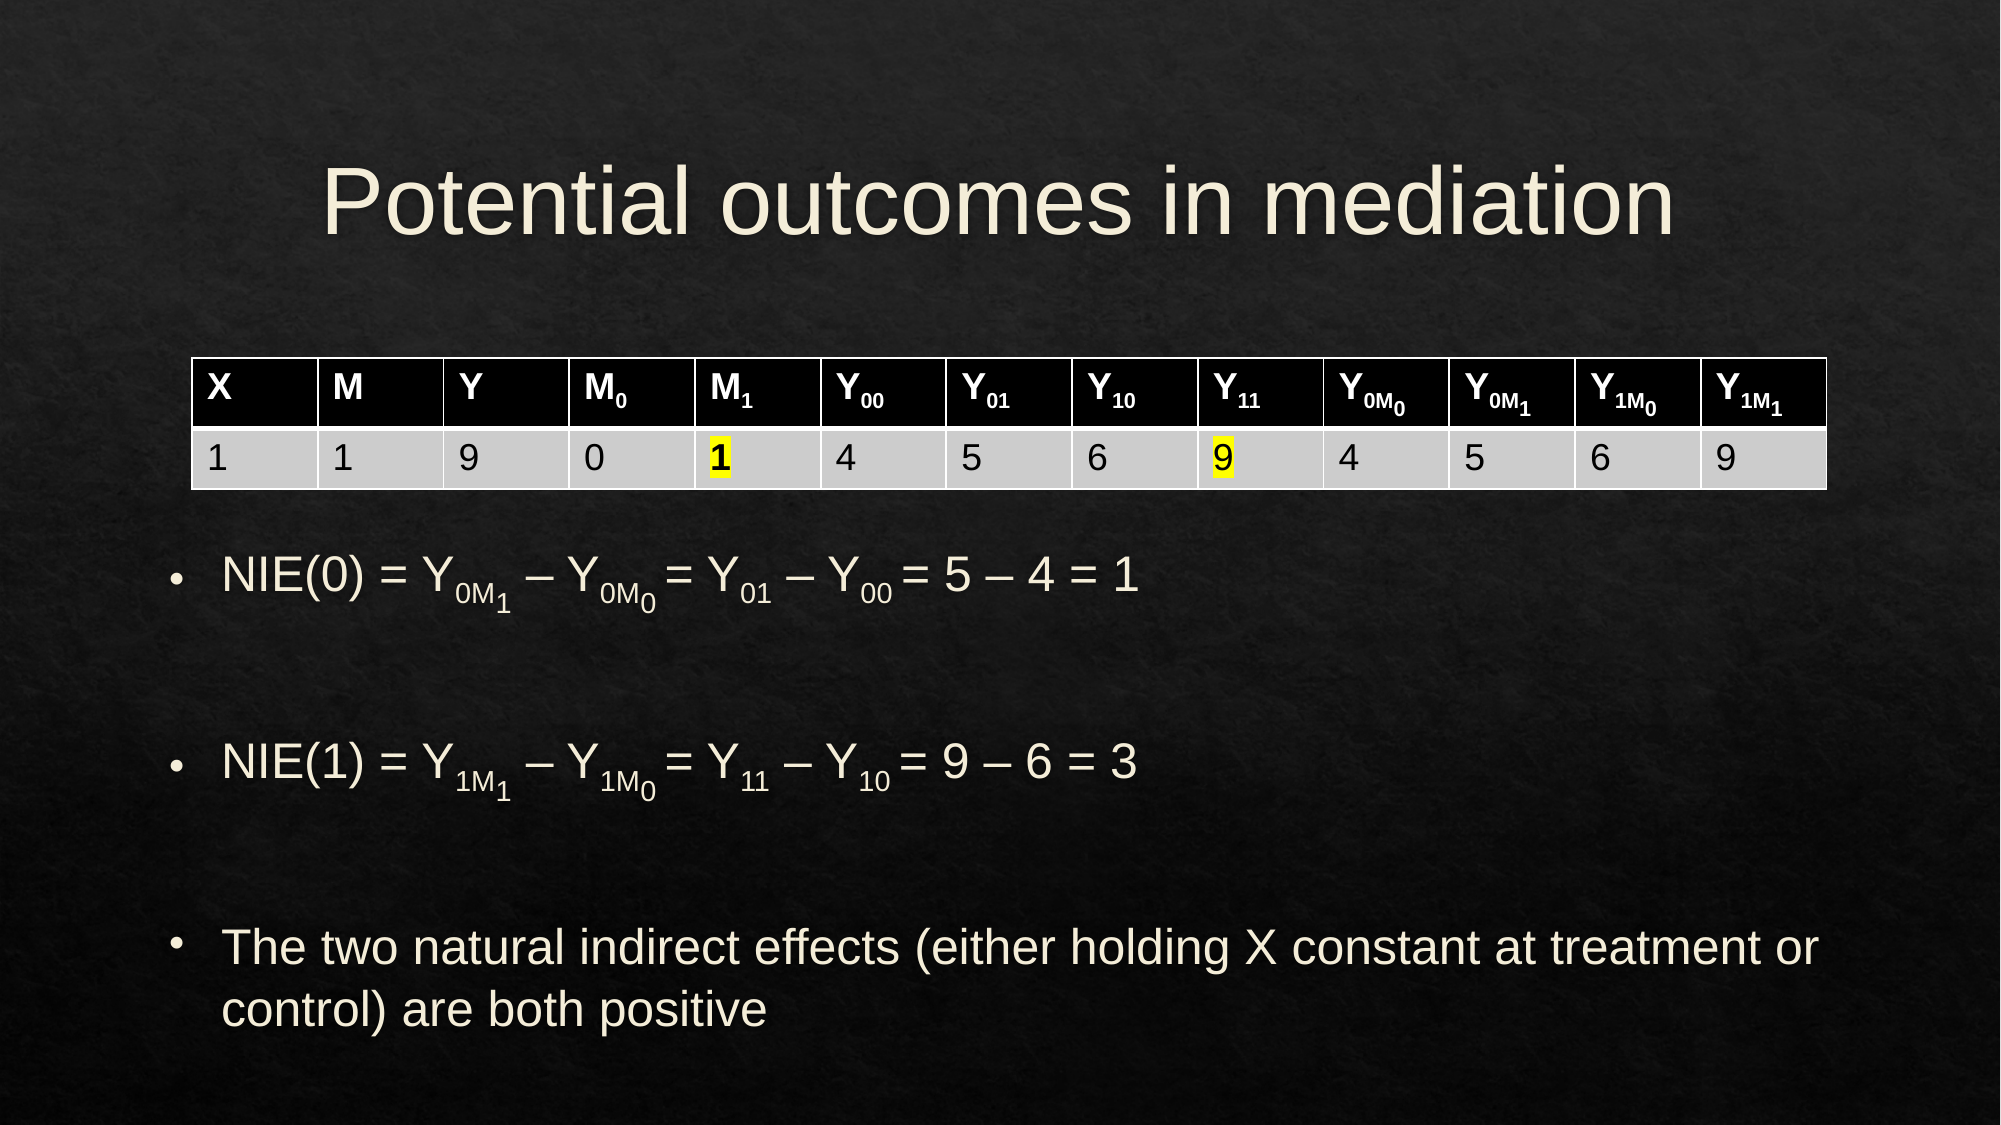

# Potential outcomes in mediation
| X | M | Y | M0 | M1 | Y00 | Y01 | Y10 | Y11 | Y0M0 | Y0M1 | Y1M0 | Y1M1 |
| --- | --- | --- | --- | --- | --- | --- | --- | --- | --- | --- | --- | --- |
| 1 | 1 | 9 | 0 | 1 | 4 | 5 | 6 | 9 | 4 | 5 | 6 | 9 |
NIE(0) = Y0M1 – Y0M0 = Y01 – Y00 = 5 – 4 = 1

NIE(1) = Y1M1 – Y1M0 = Y11 – Y10 = 9 – 6 = 3

The two natural indirect effects (either holding X constant at treatment or control) are both positive